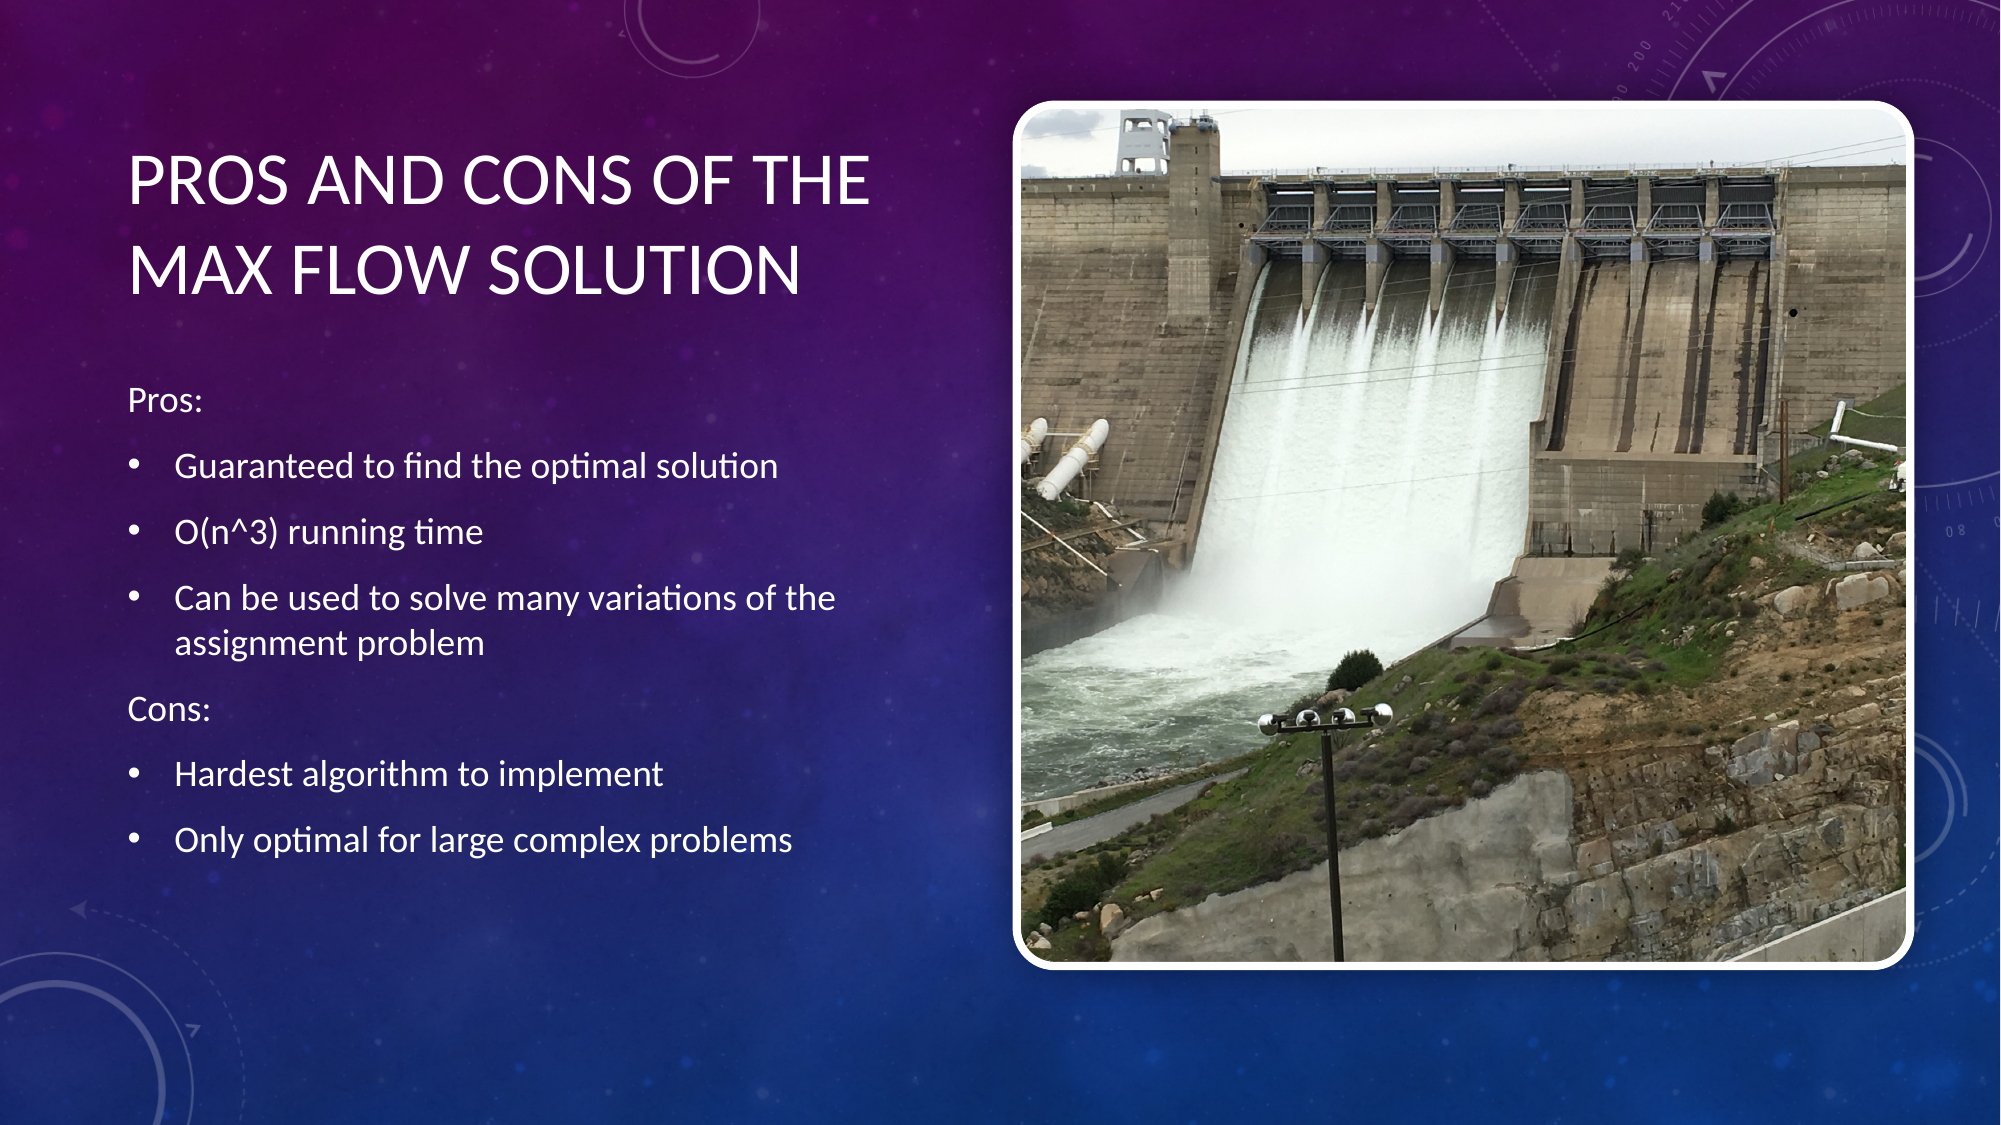

# Pros and Cons of the Max Flow solution

Pros:
Guaranteed to find the optimal solution
O(n^3) running time
Can be used to solve many variations of the assignment problem
Cons:
Hardest algorithm to implement
Only optimal for large complex problems